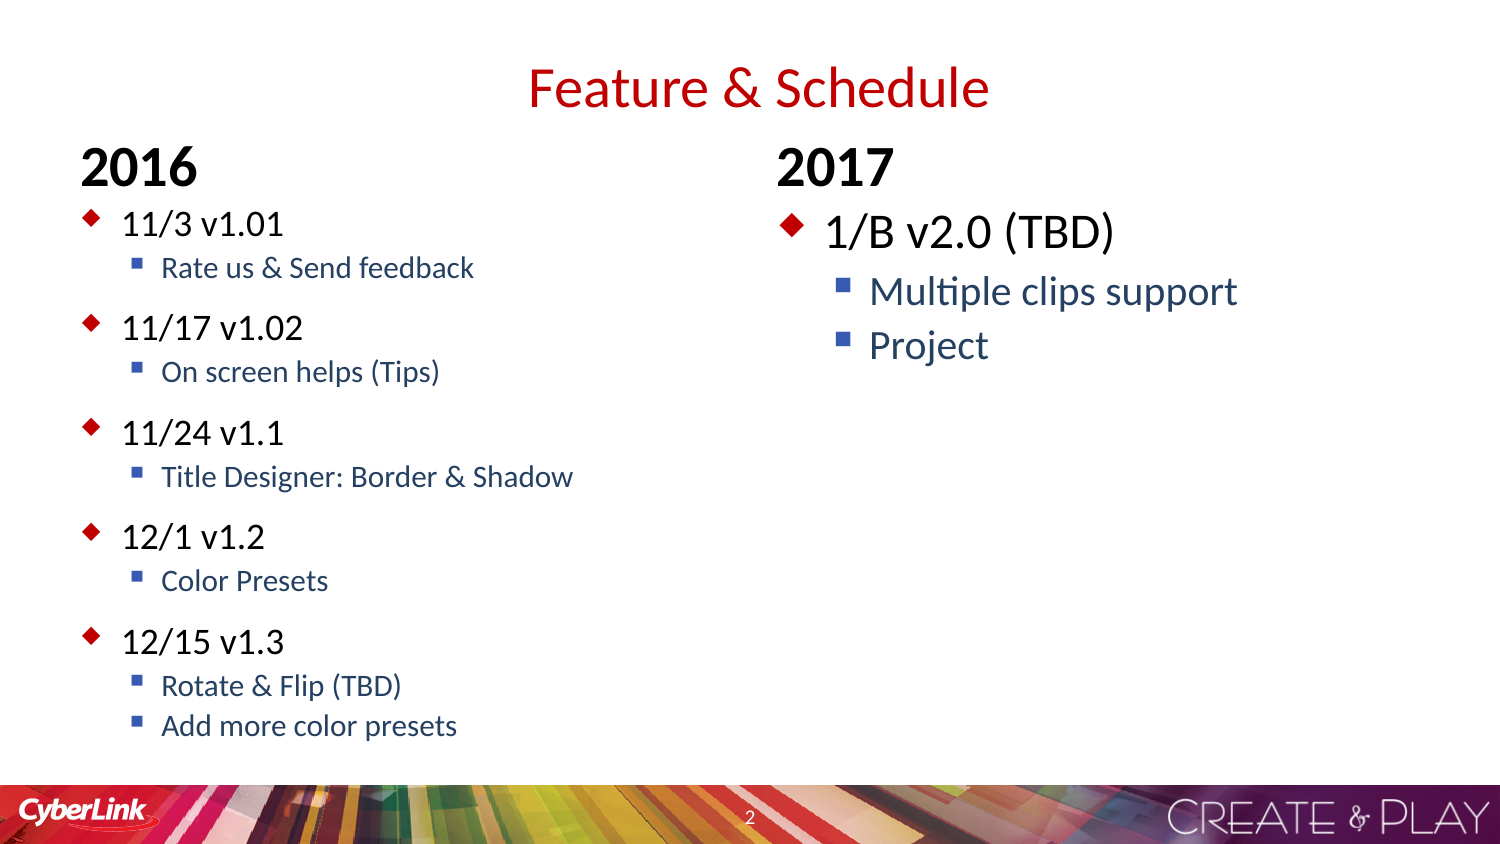

# Feature & Schedule
2016
2017
11/3 v1.01
Rate us & Send feedback
11/17 v1.02
On screen helps (Tips)
11/24 v1.1
Title Designer: Border & Shadow
12/1 v1.2
Color Presets
12/15 v1.3
Rotate & Flip (TBD)
Add more color presets
1/B v2.0 (TBD)
Multiple clips support
Project

2